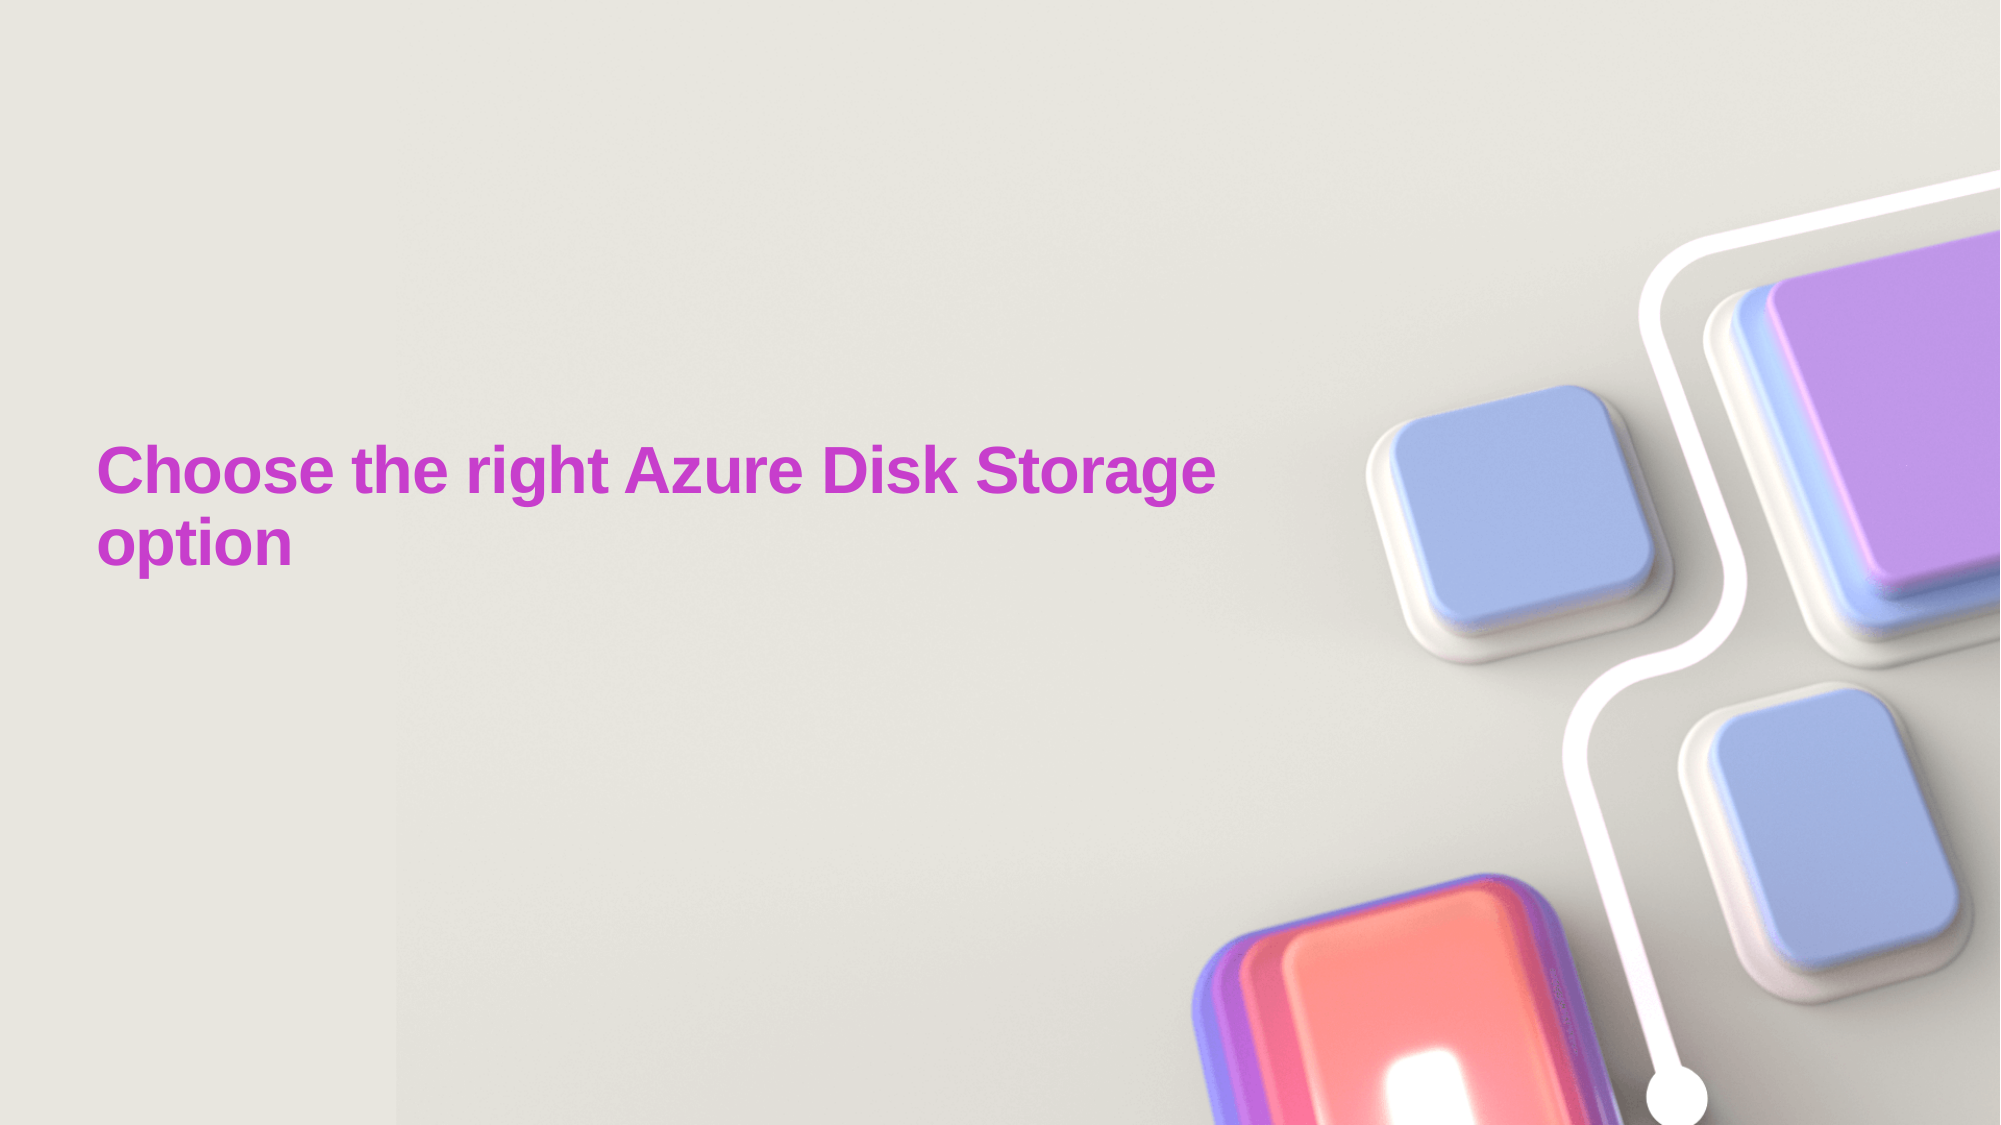

# Choose the right Azure Disk Storage option